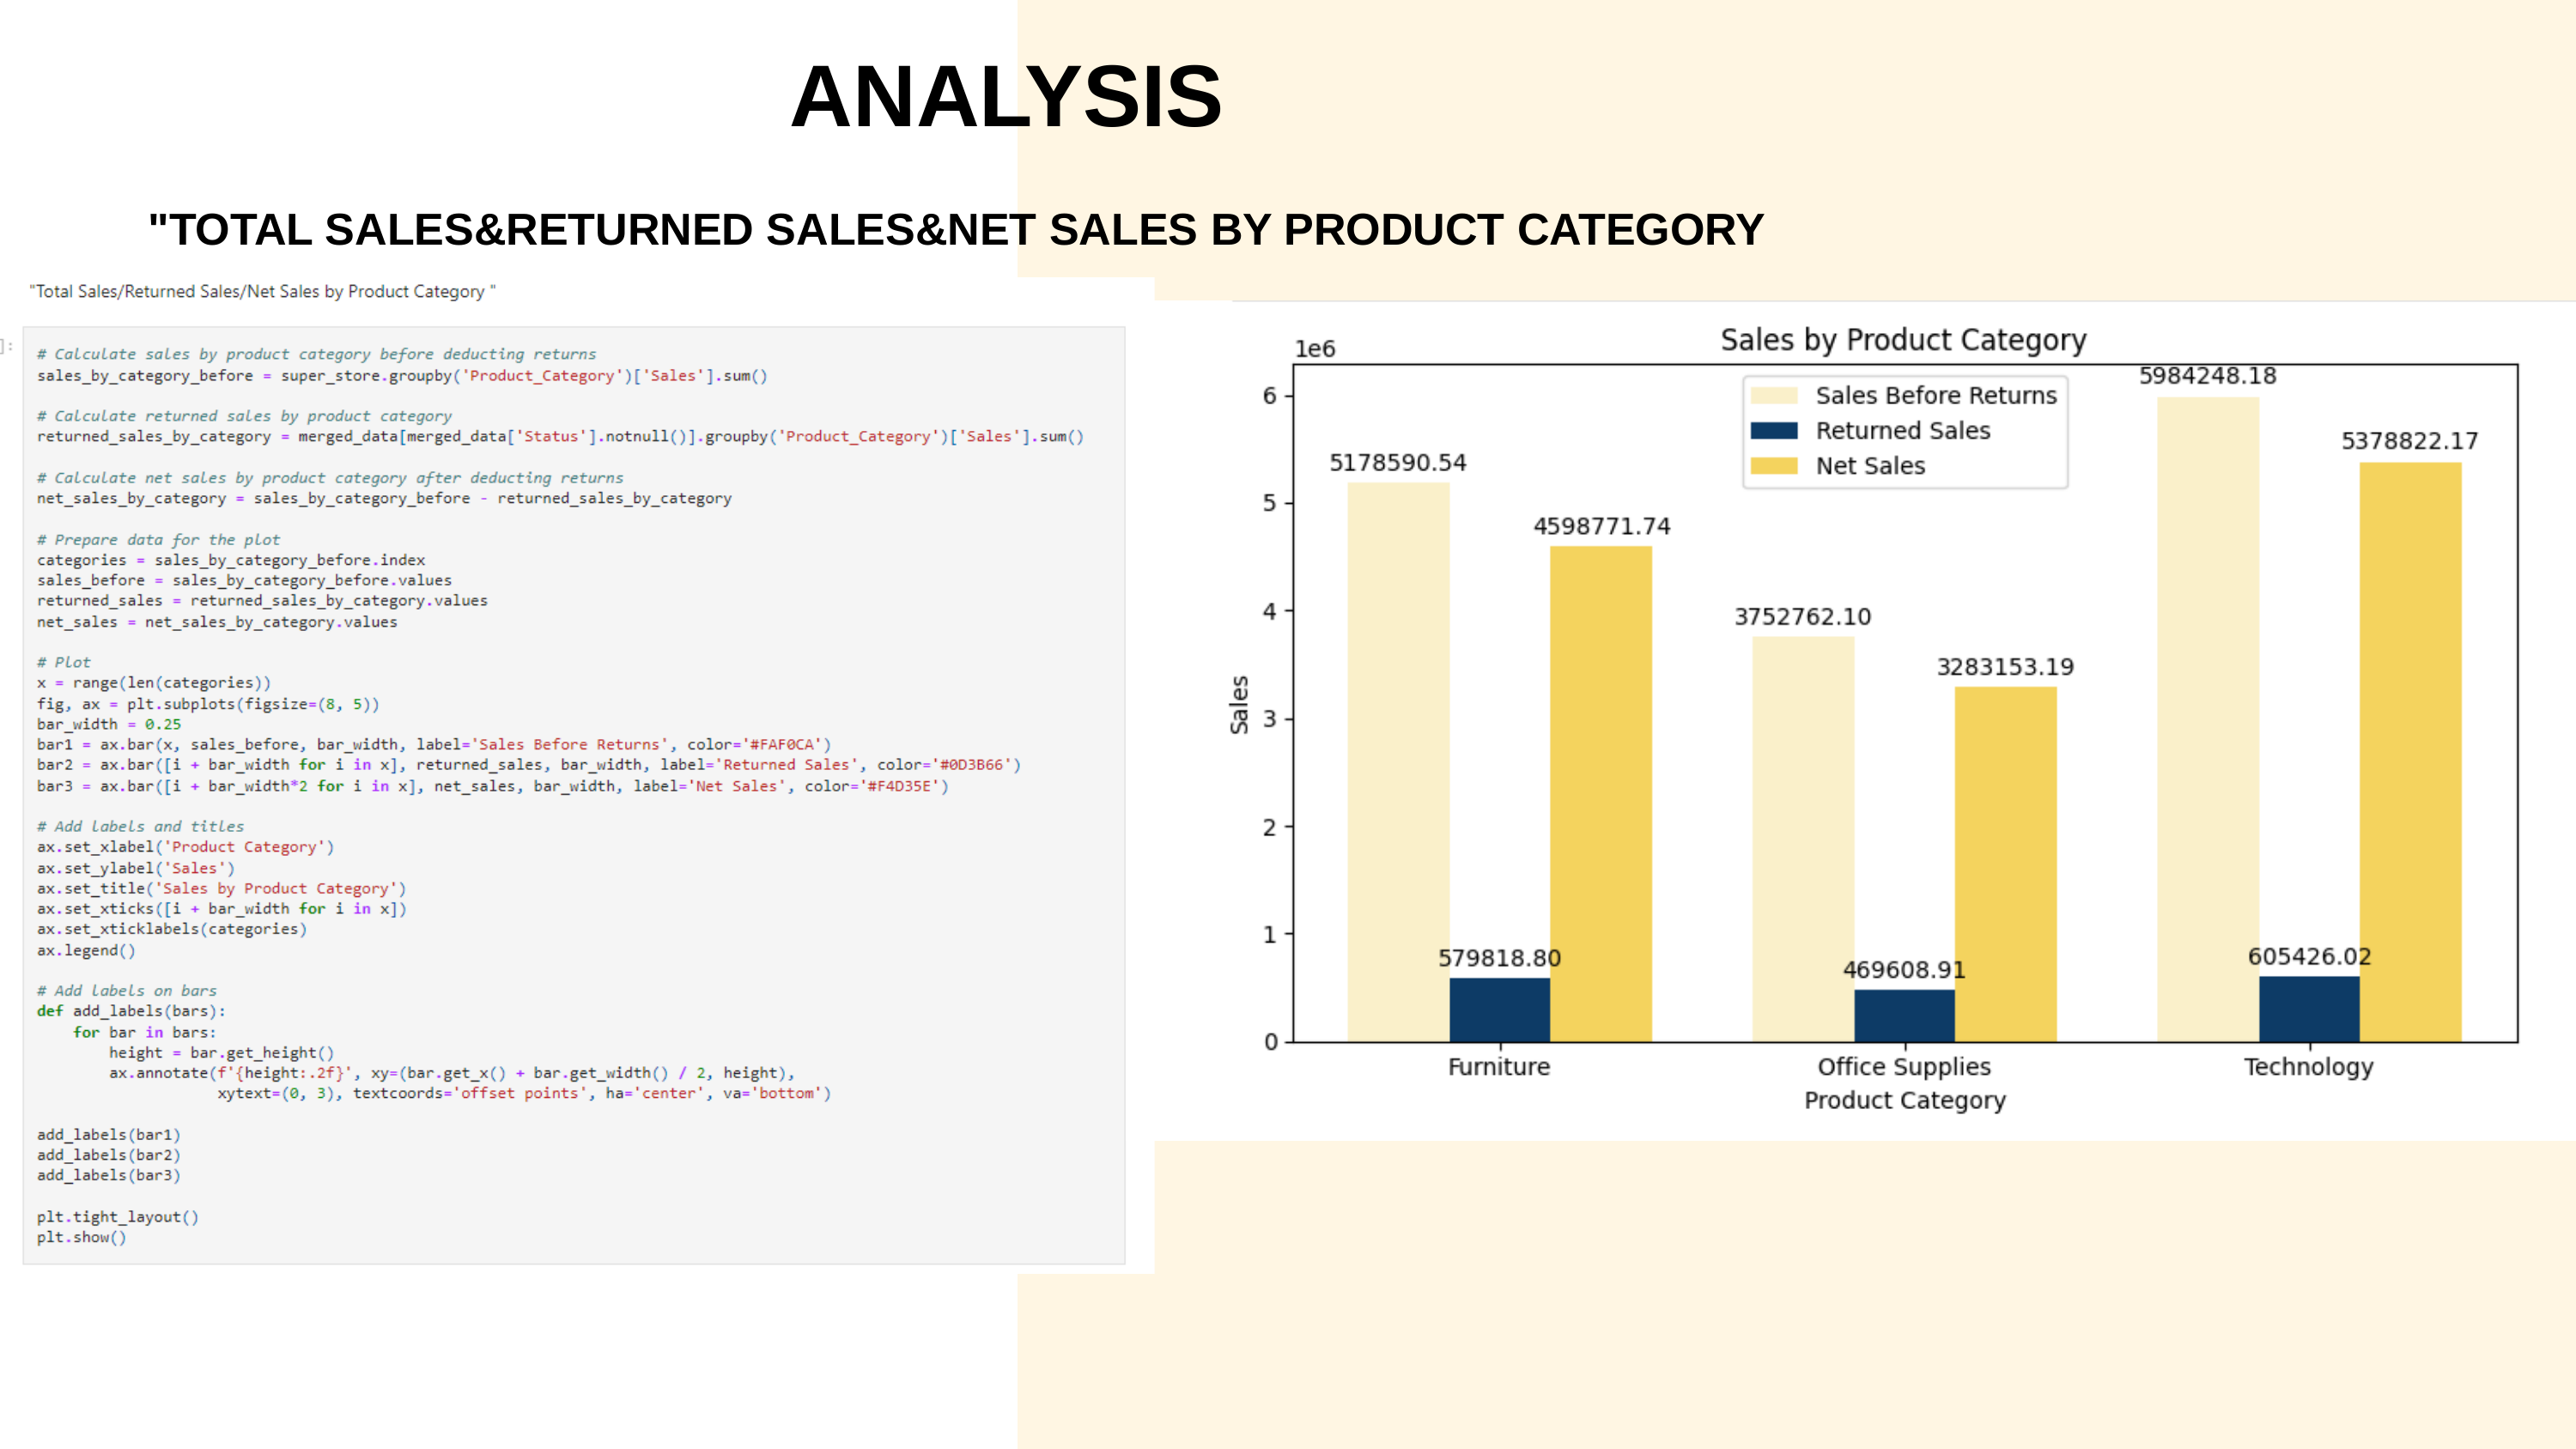

ANALYSIS
"TOTAL SALES&RETURNED SALES&NET SALES BY PRODUCT CATEGORY